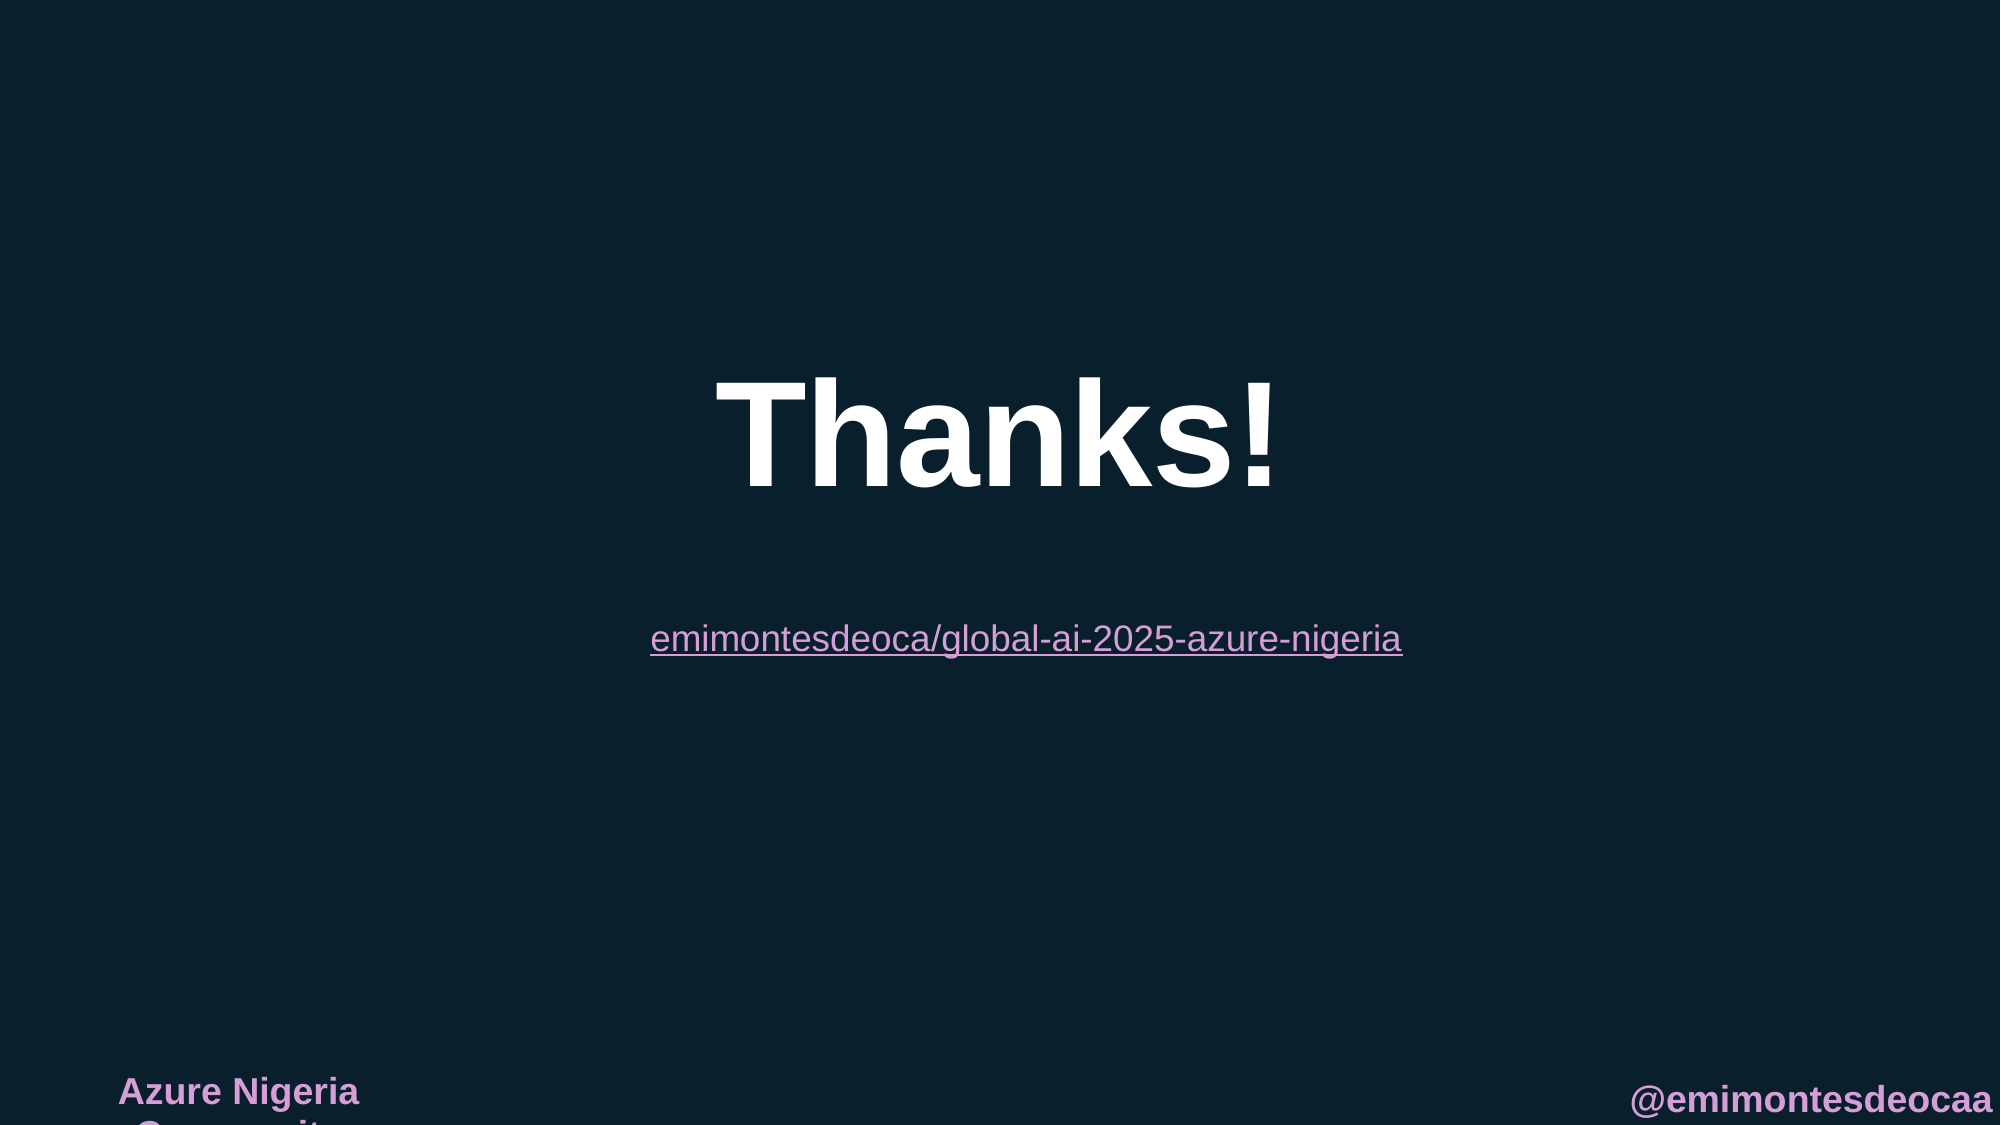

# Thanks!
emimontesdeoca/global-ai-2025-azure-nigeria
Azure Nigeria Community
@emimontesdeocaa